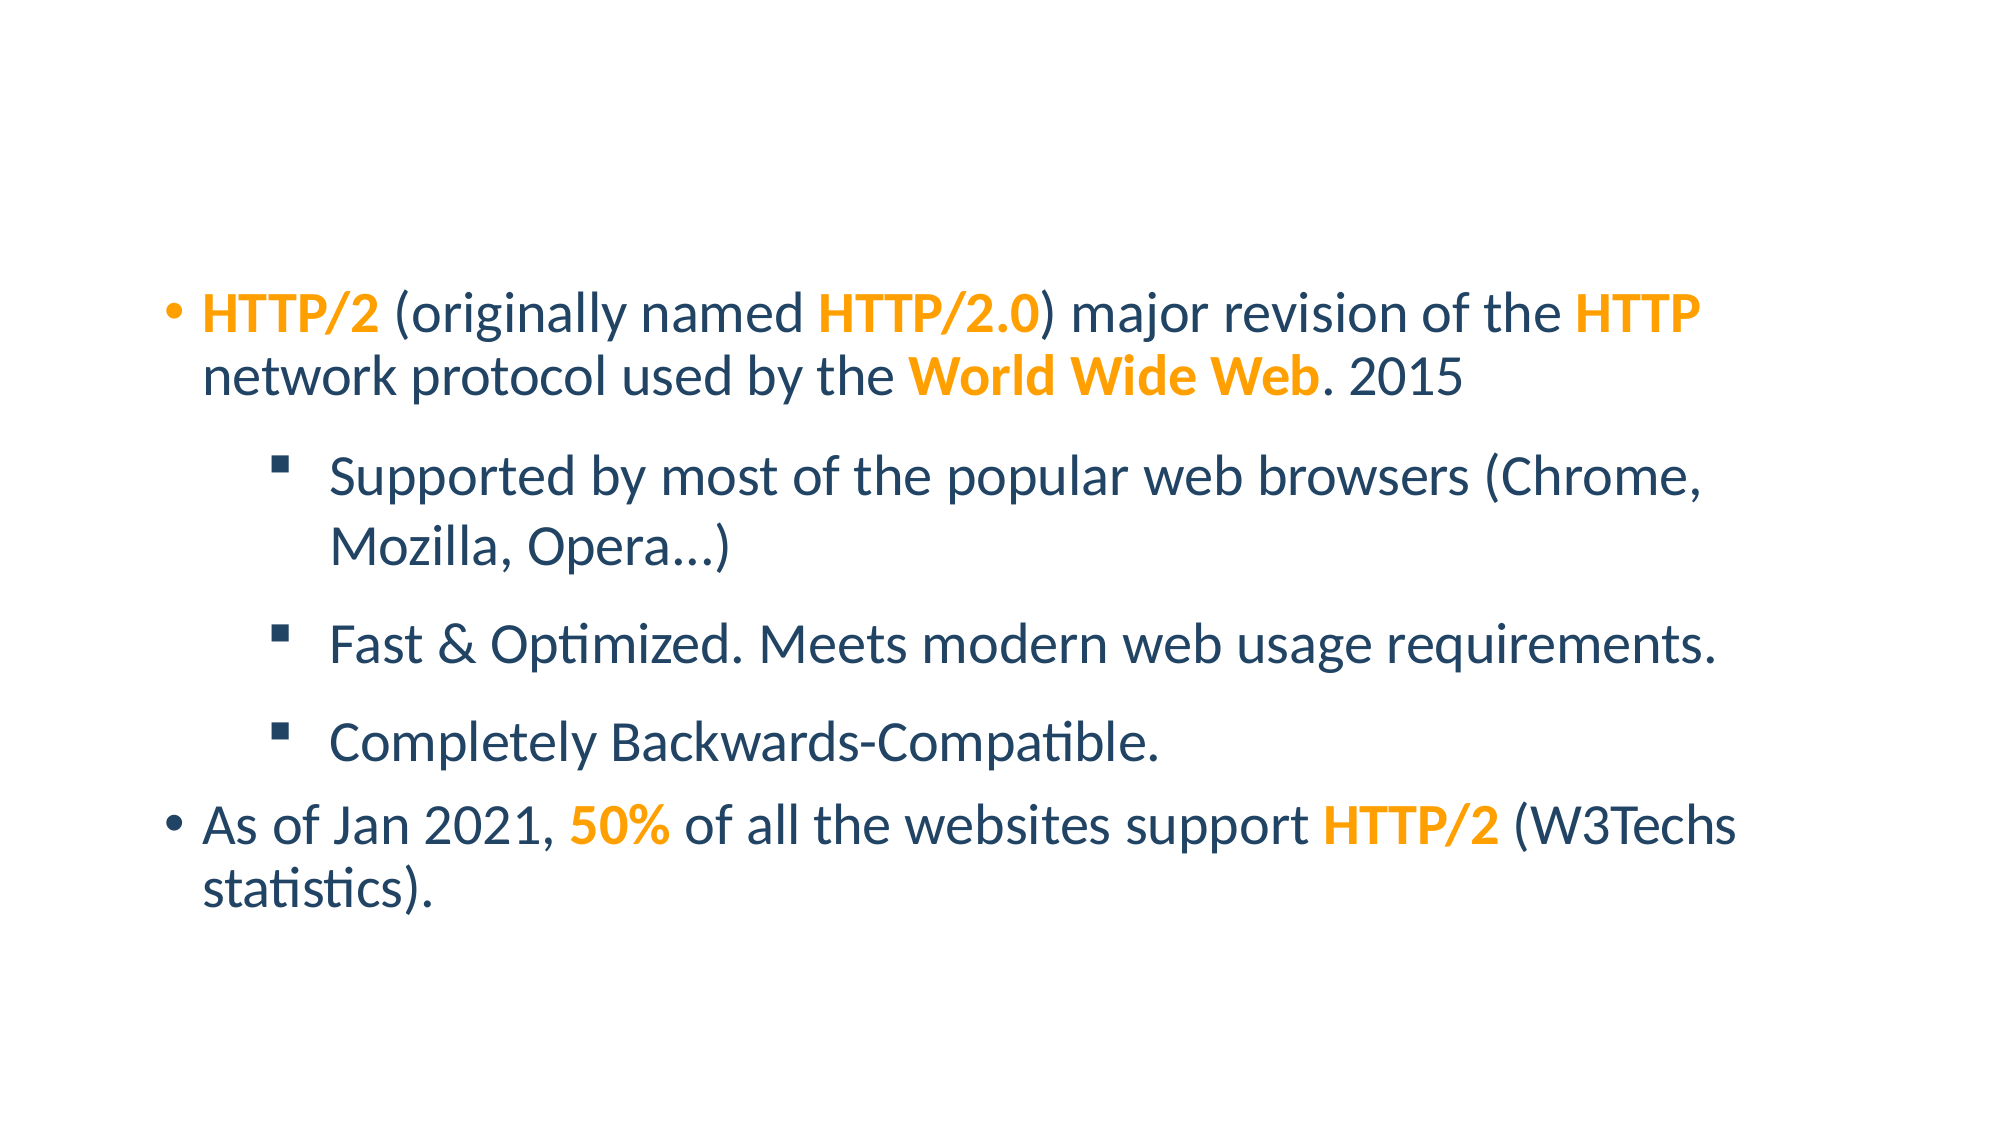

# HTTP/2  What's New? What's Better? What’s
HTTP/2 (originally named HTTP/2.0) major revision of the HTTP network protocol used by the World Wide Web. 2015
Supported by most of the popular web browsers (Chrome, Mozilla, Opera...)
Fast & Optimized. Meets modern web usage requirements.
Completely Backwards-Compatible.
As of Jan 2021, 50% of all the websites support HTTP/2 (W3Techs statistics).

100